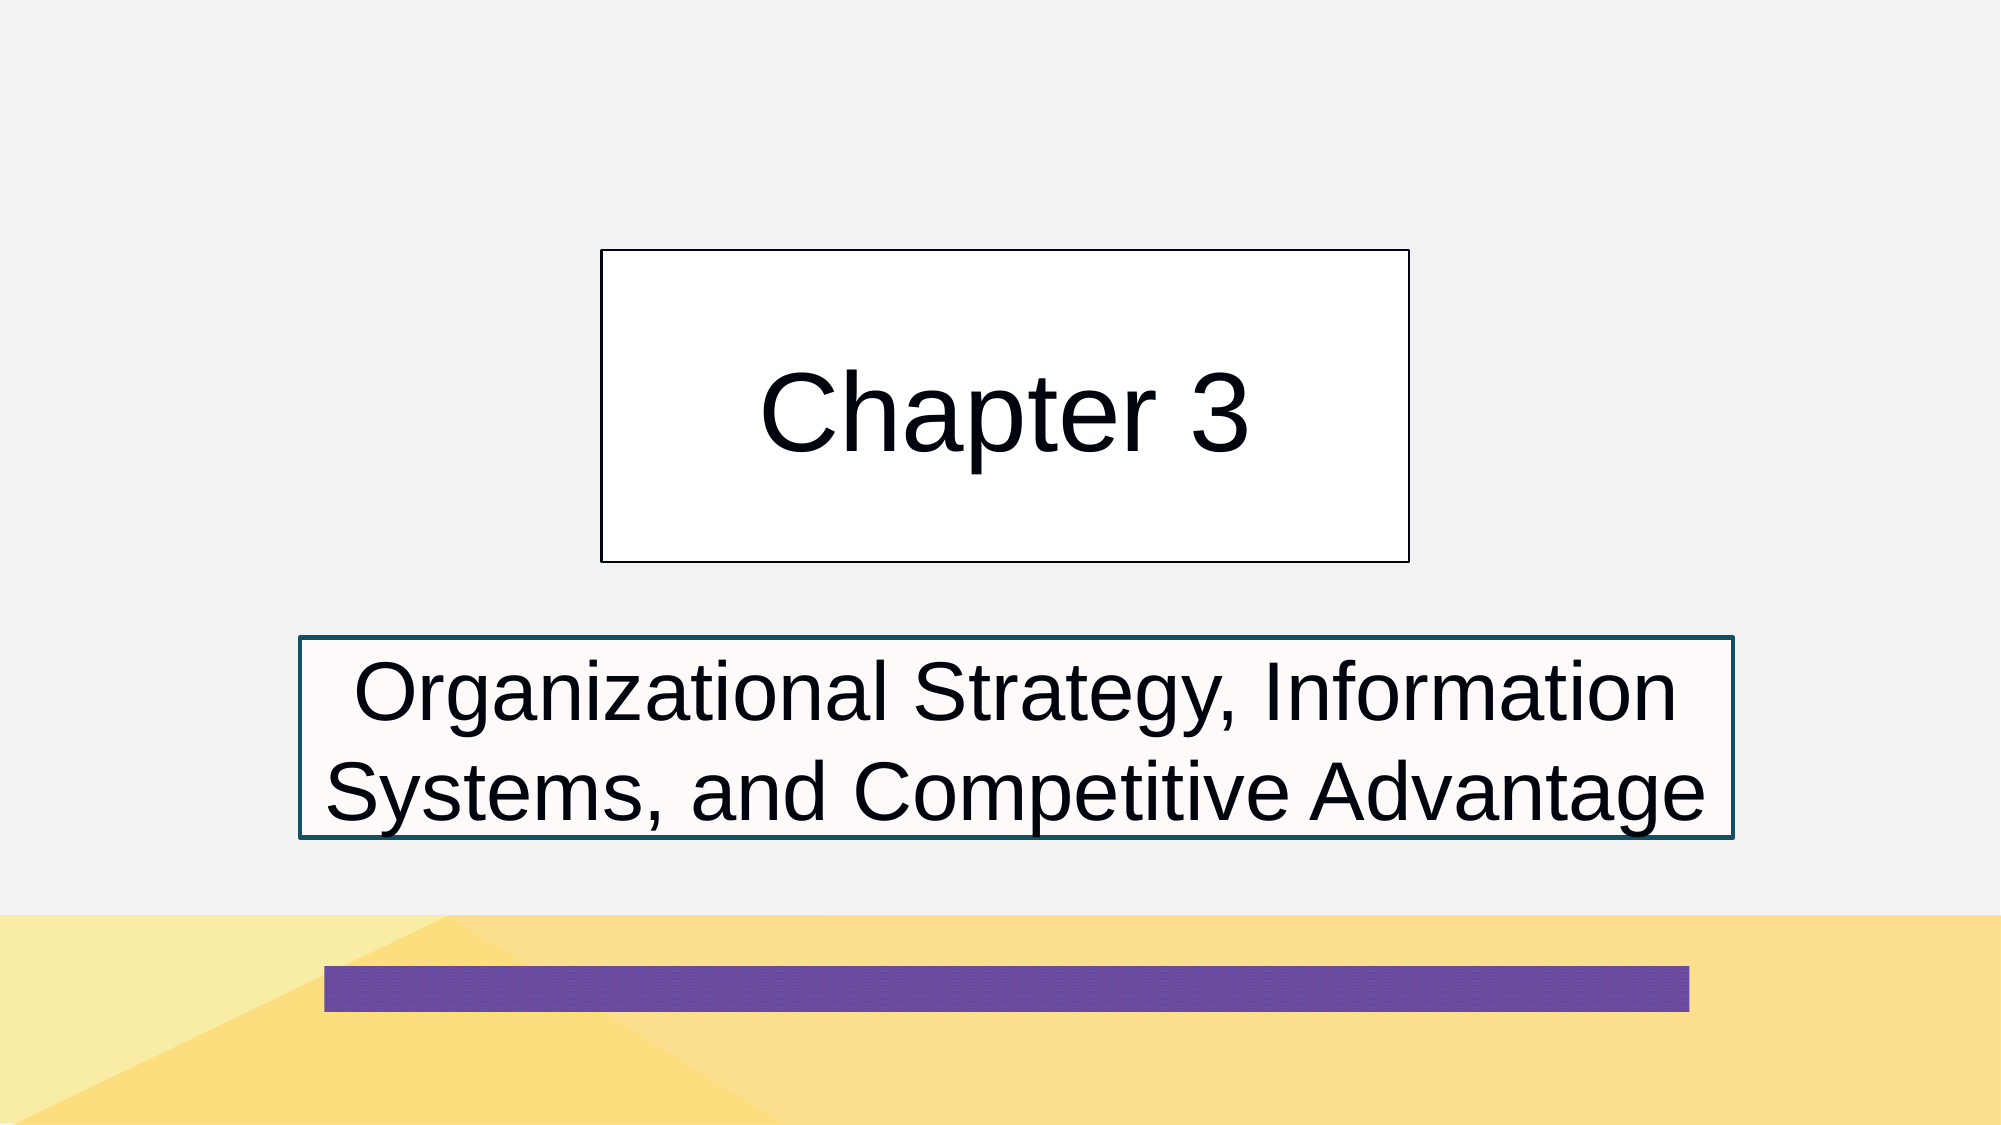

# Chapter 3
Organizational Strategy, Information Systems, and Competitive Advantage